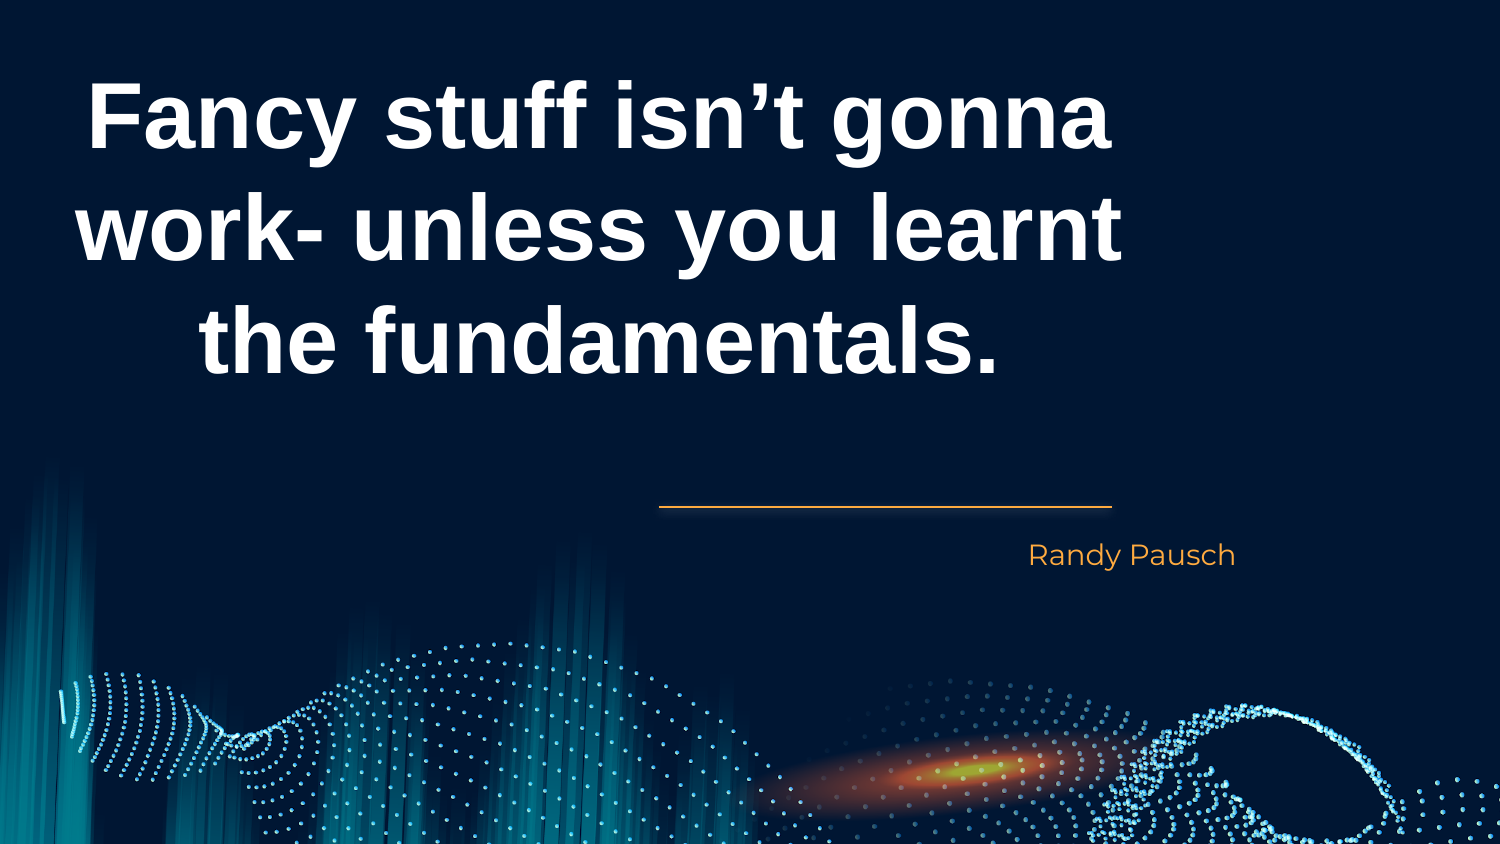

# Fancy stuff isn’t gonna work- unless you learnt the fundamentals.
Randy Pausch